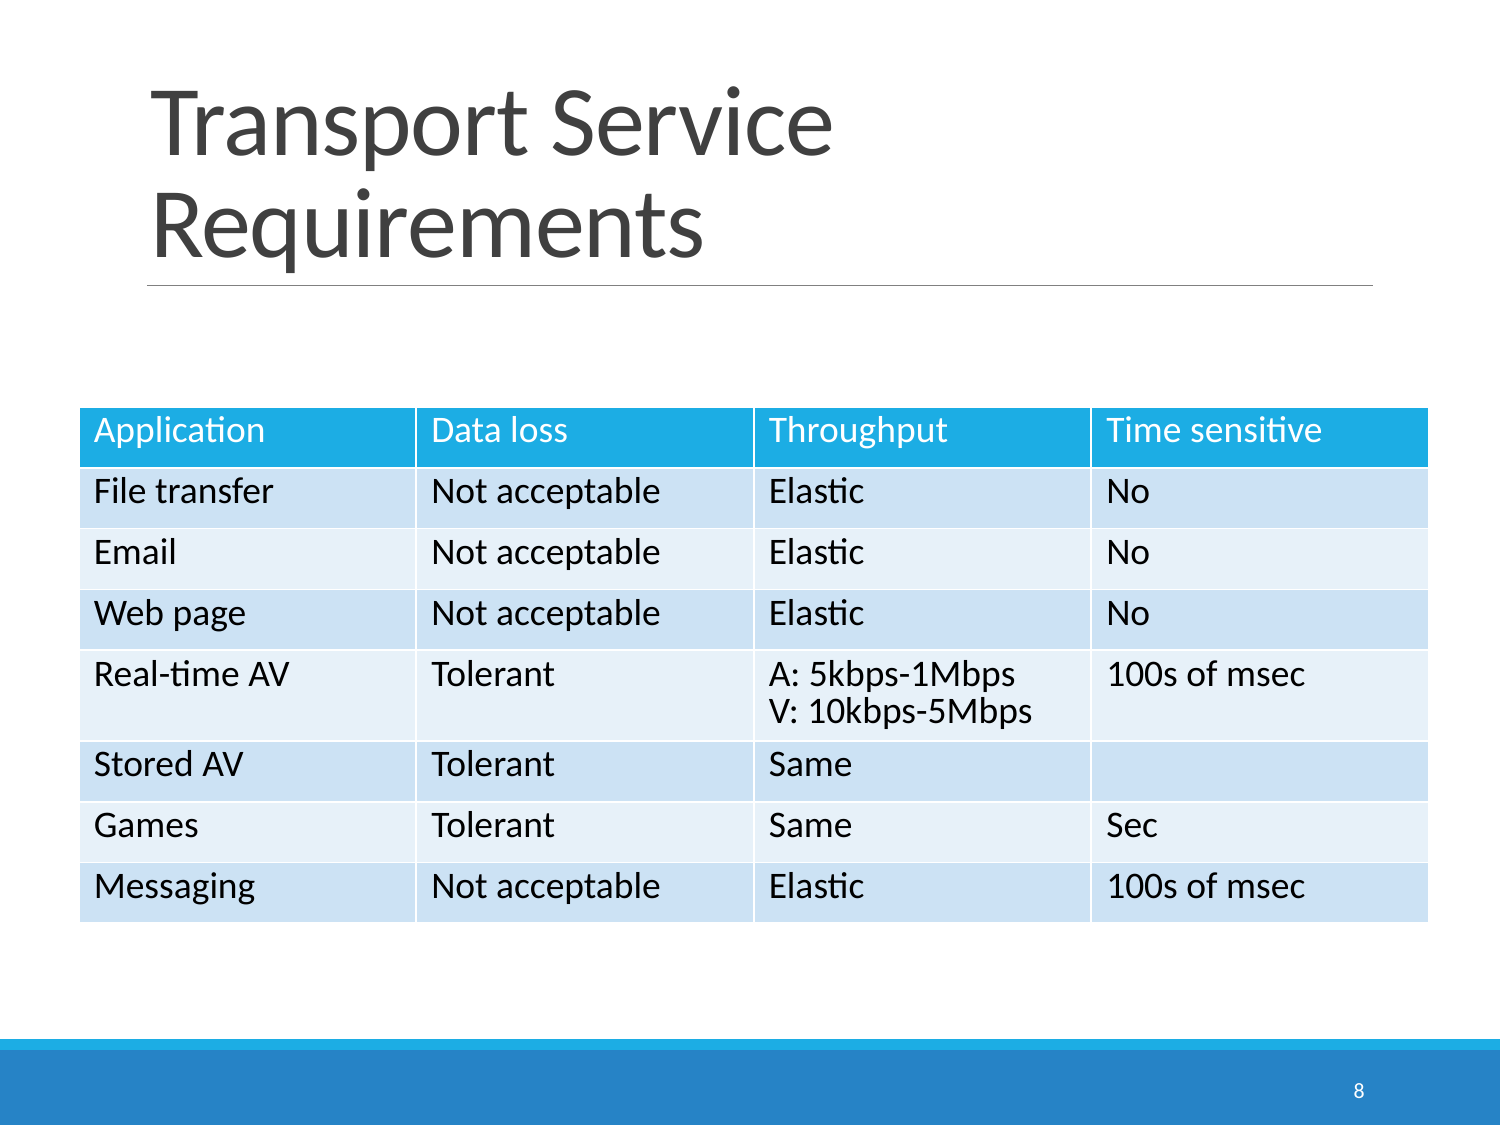

# Transport Service Requirements
| Application | Data loss | Throughput | Time sensitive |
| --- | --- | --- | --- |
| File transfer | Not acceptable | Elastic | No |
| Email | Not acceptable | Elastic | No |
| Web page | Not acceptable | Elastic | No |
| Real-time AV | Tolerant | A: 5kbps-1Mbps V: 10kbps-5Mbps | 100s of msec |
| Stored AV | Tolerant | Same |  |
| Games | Tolerant | Same | Sec |
| Messaging | Not acceptable | Elastic | 100s of msec |
8